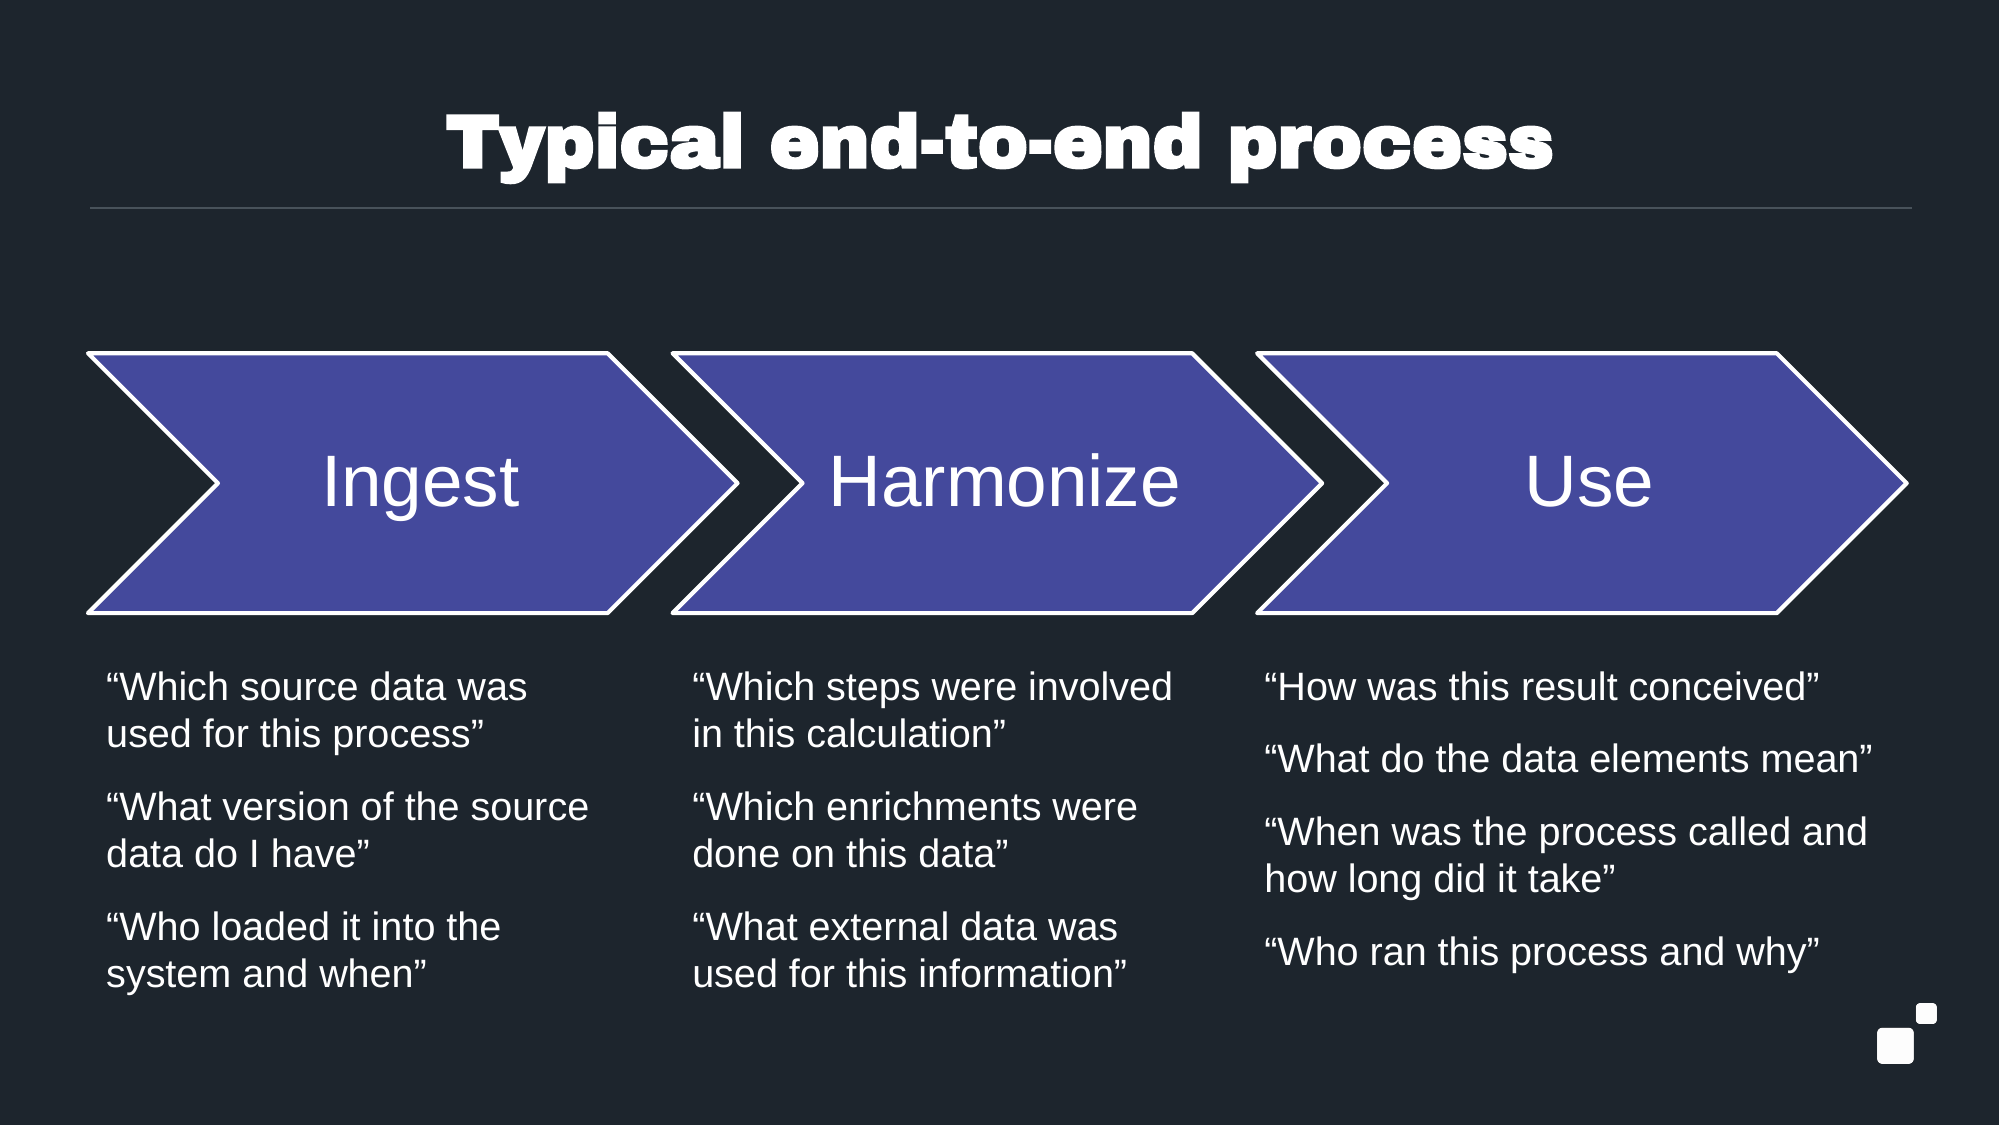

# Typical end-to-end process
Ingest
Harmonize
Use
“Which source data was used for this process”
“What version of the source data do I have”
“Who loaded it into the system and when”
“How was this result conceived”
“What do the data elements mean”
“When was the process called and how long did it take”
“Who ran this process and why”
“Which steps were involved in this calculation”
“Which enrichments were done on this data”
“What external data was used for this information”